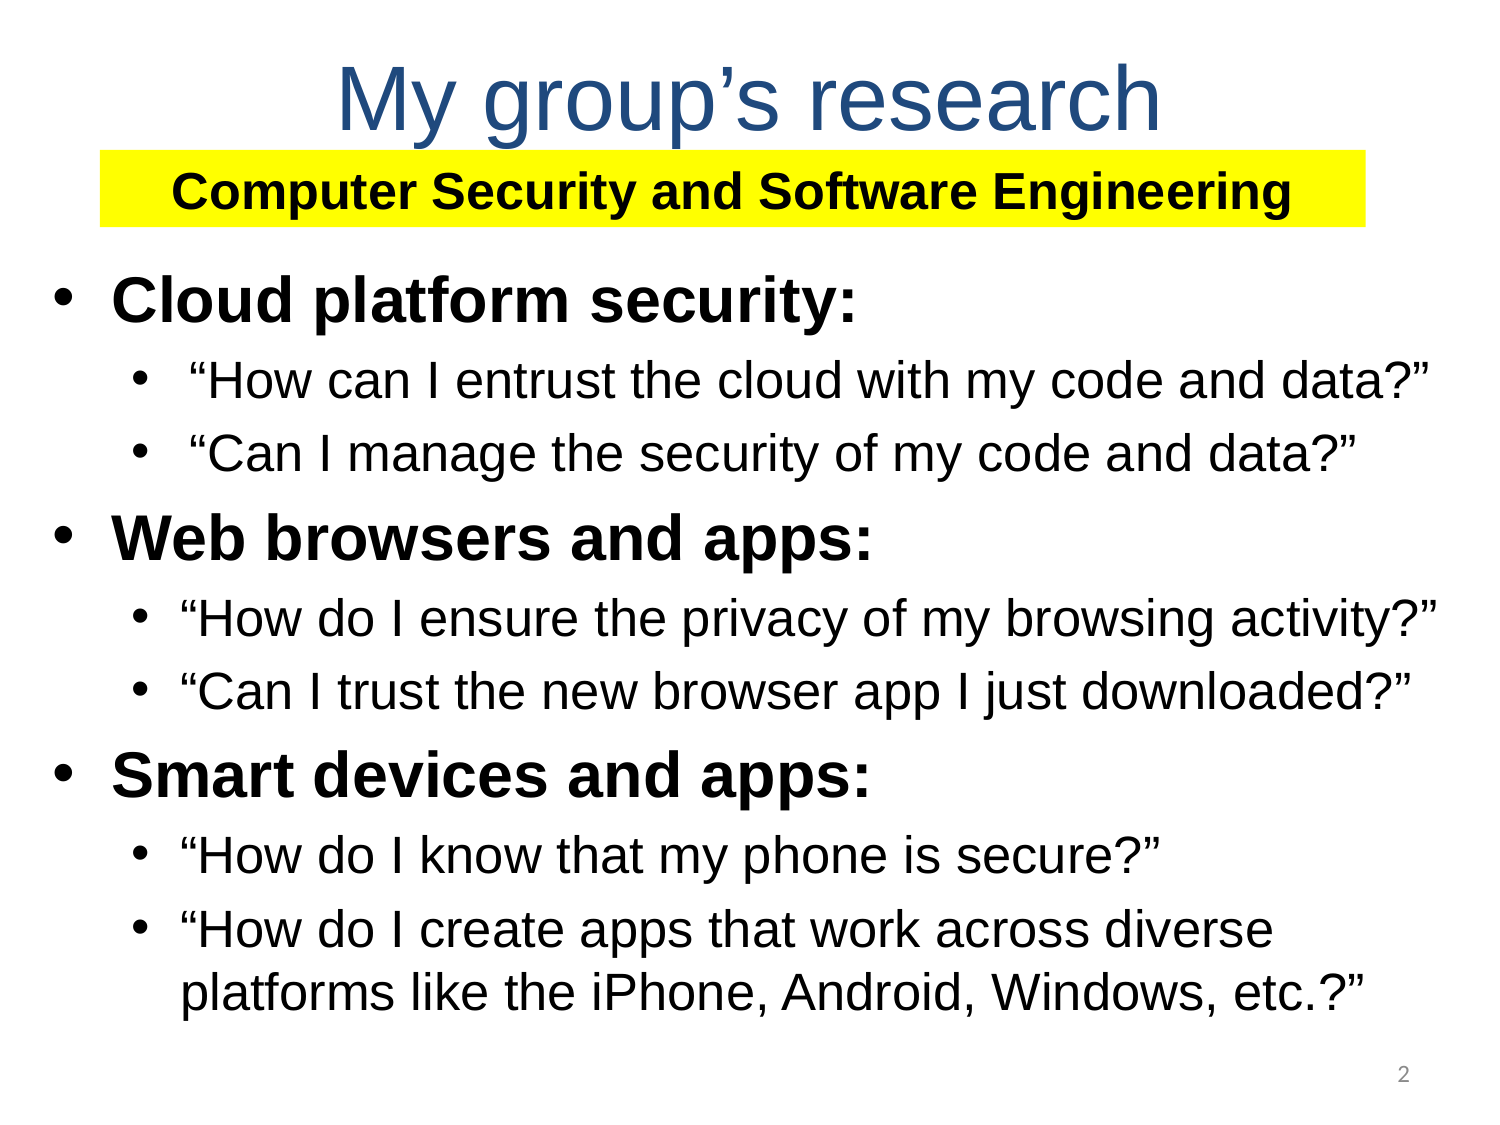

# My group’s research
Computer Security and Software Engineering
Cloud platform security:
“How can I entrust the cloud with my code and data?”
“Can I manage the security of my code and data?”
Web browsers and apps:
“How do I ensure the privacy of my browsing activity?”
“Can I trust the new browser app I just downloaded?”
Smart devices and apps:
“How do I know that my phone is secure?”
“How do I create apps that work across diverse platforms like the iPhone, Android, Windows, etc.?”
2